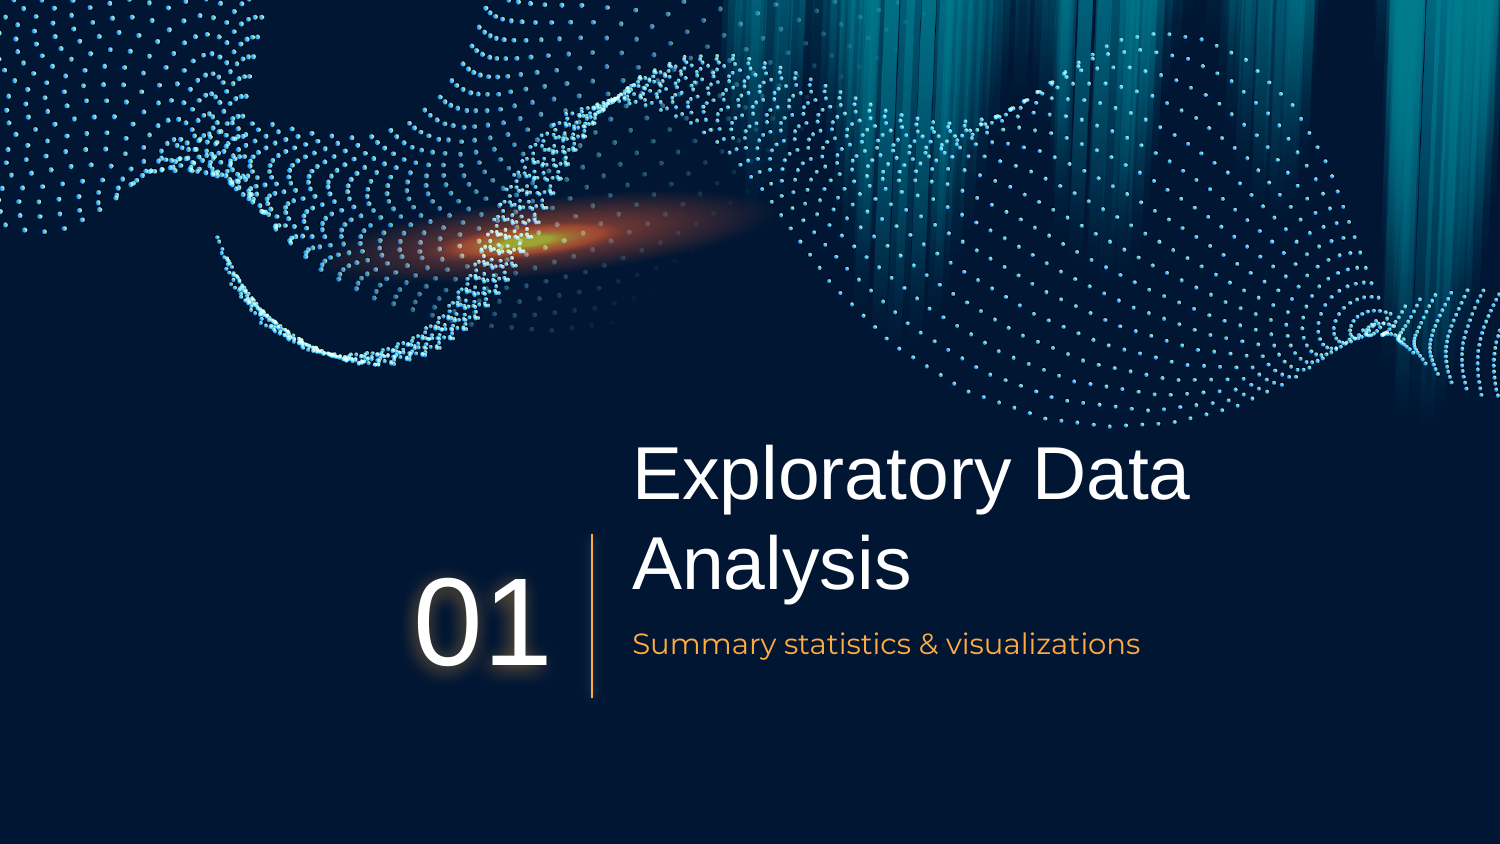

# Exploratory Data Analysis
01
Summary statistics & visualizations